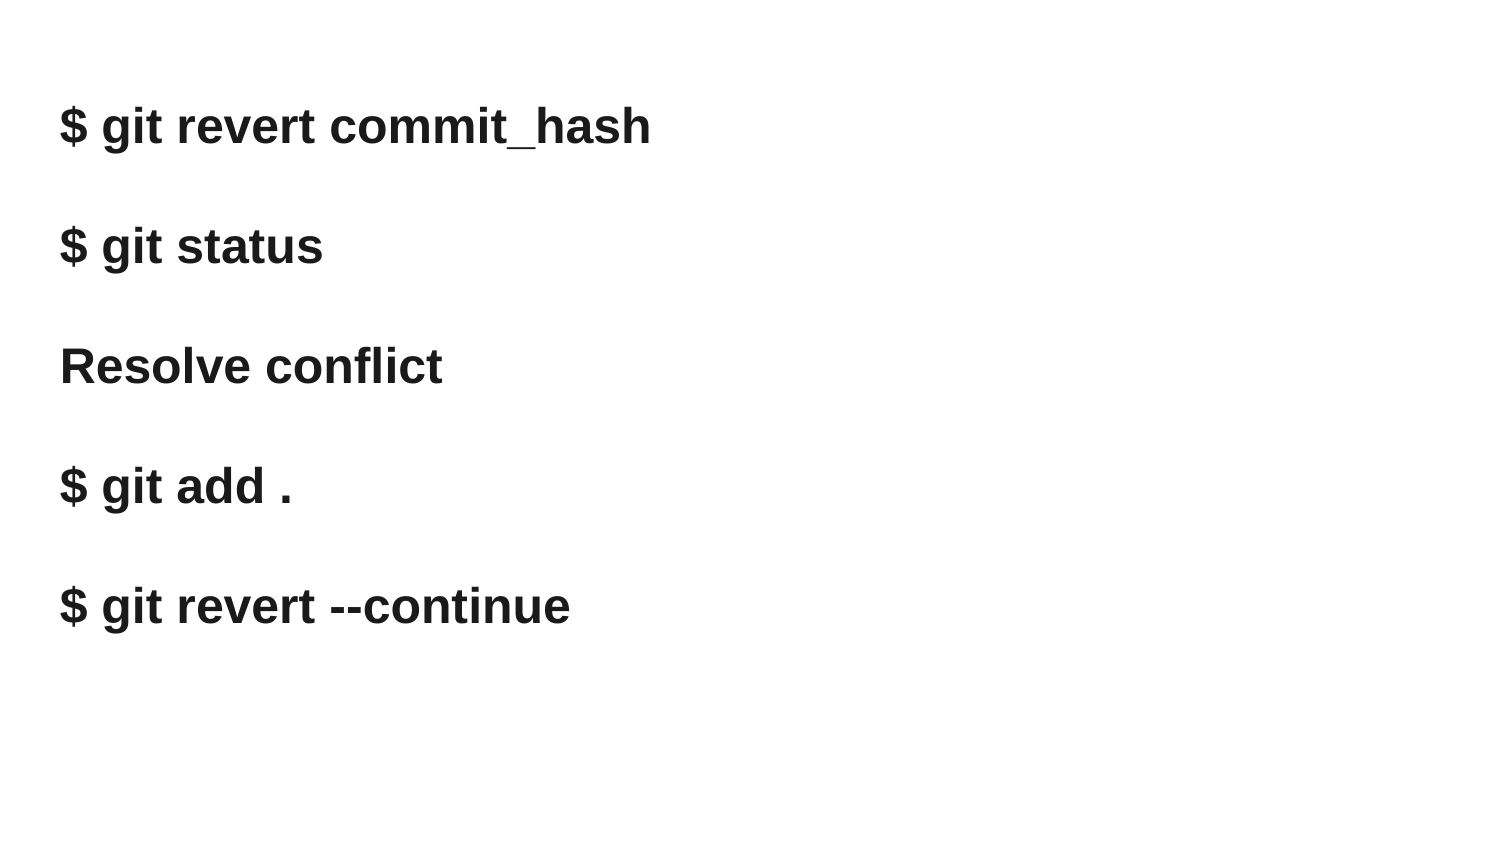

$ git revert commit_hash
$ git status
Resolve conflict
$ git add .
$ git revert --continue